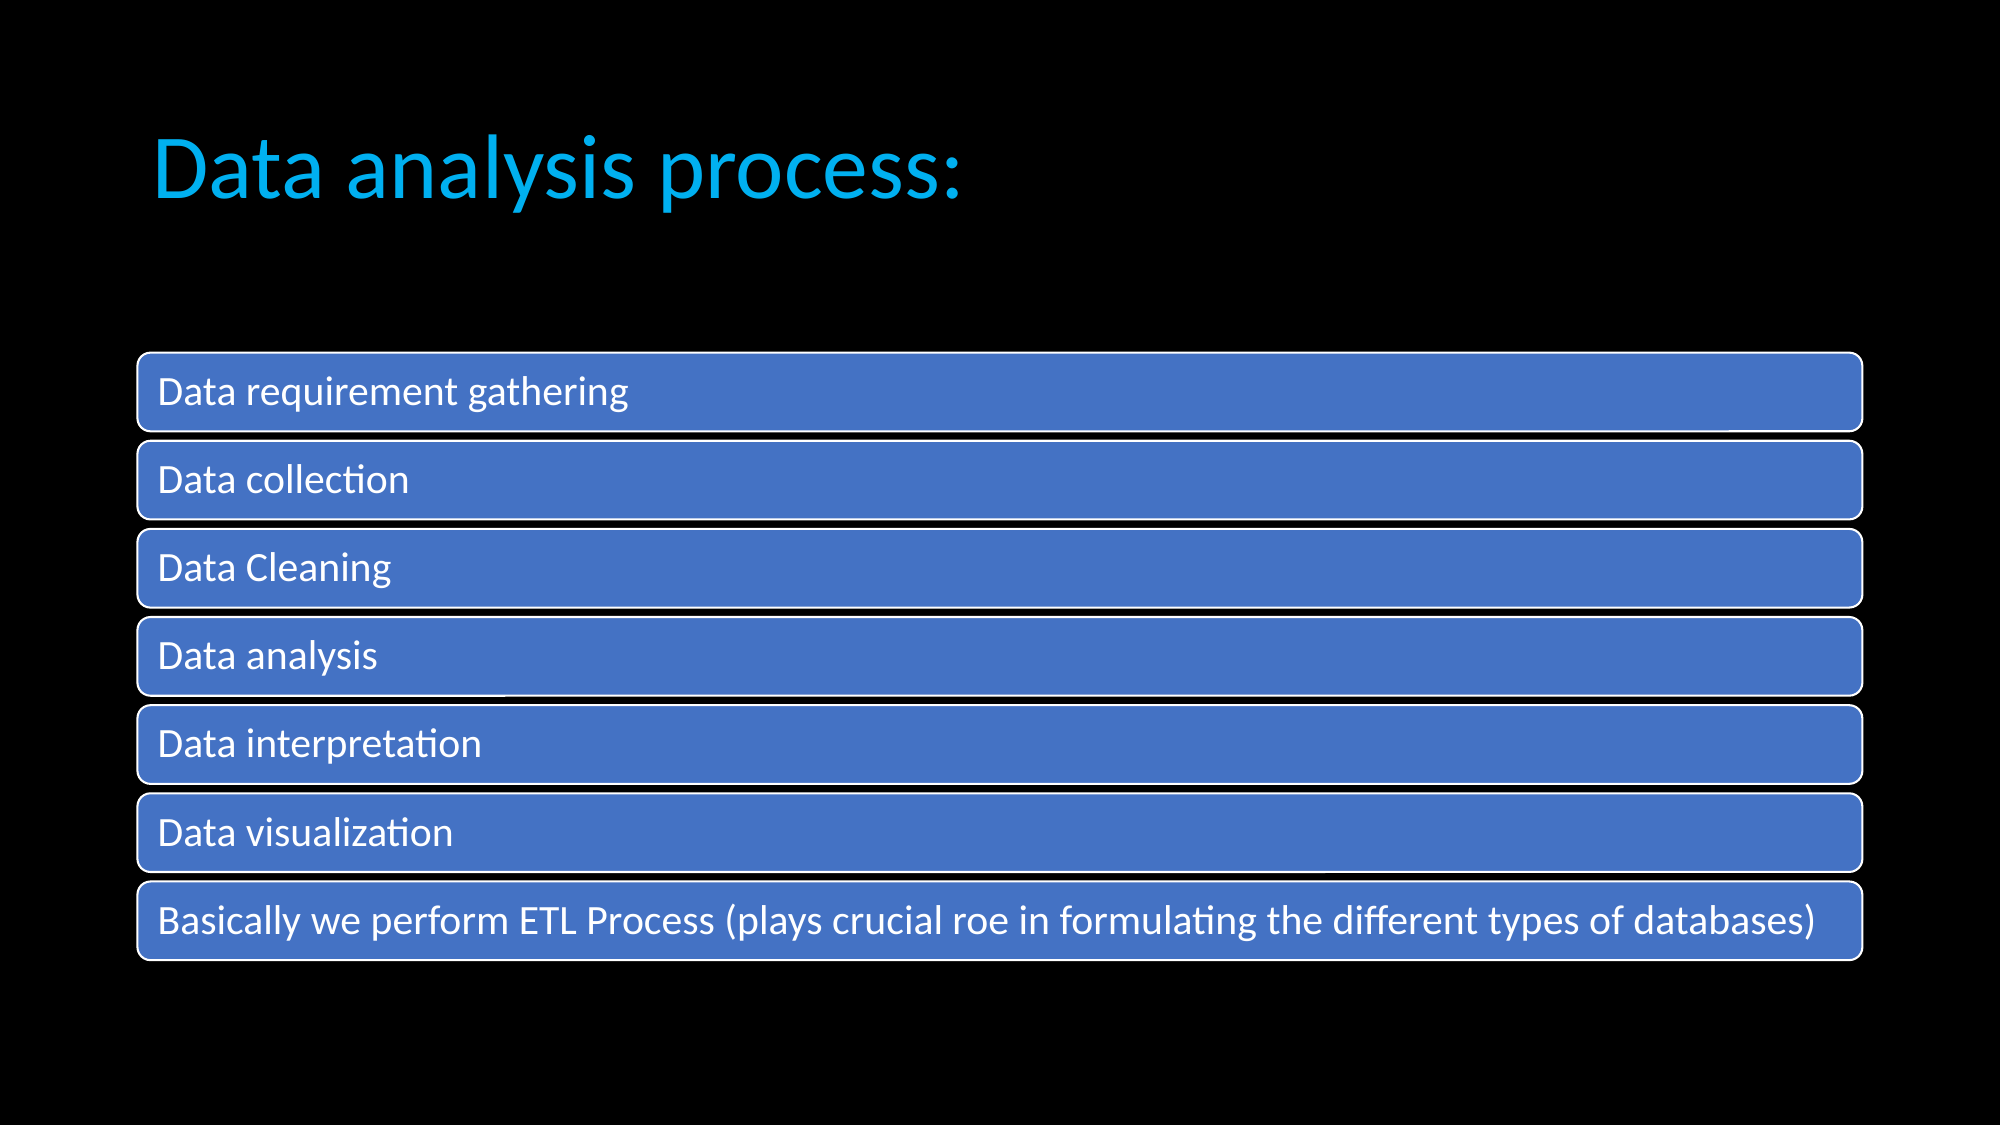

# Data analysis process:
Data requirement gathering
Data collection
Data Cleaning
Data analysis
Data interpretation
Data visualization
Basically we perform ETL Process (plays crucial roe in formulating the different types of databases)